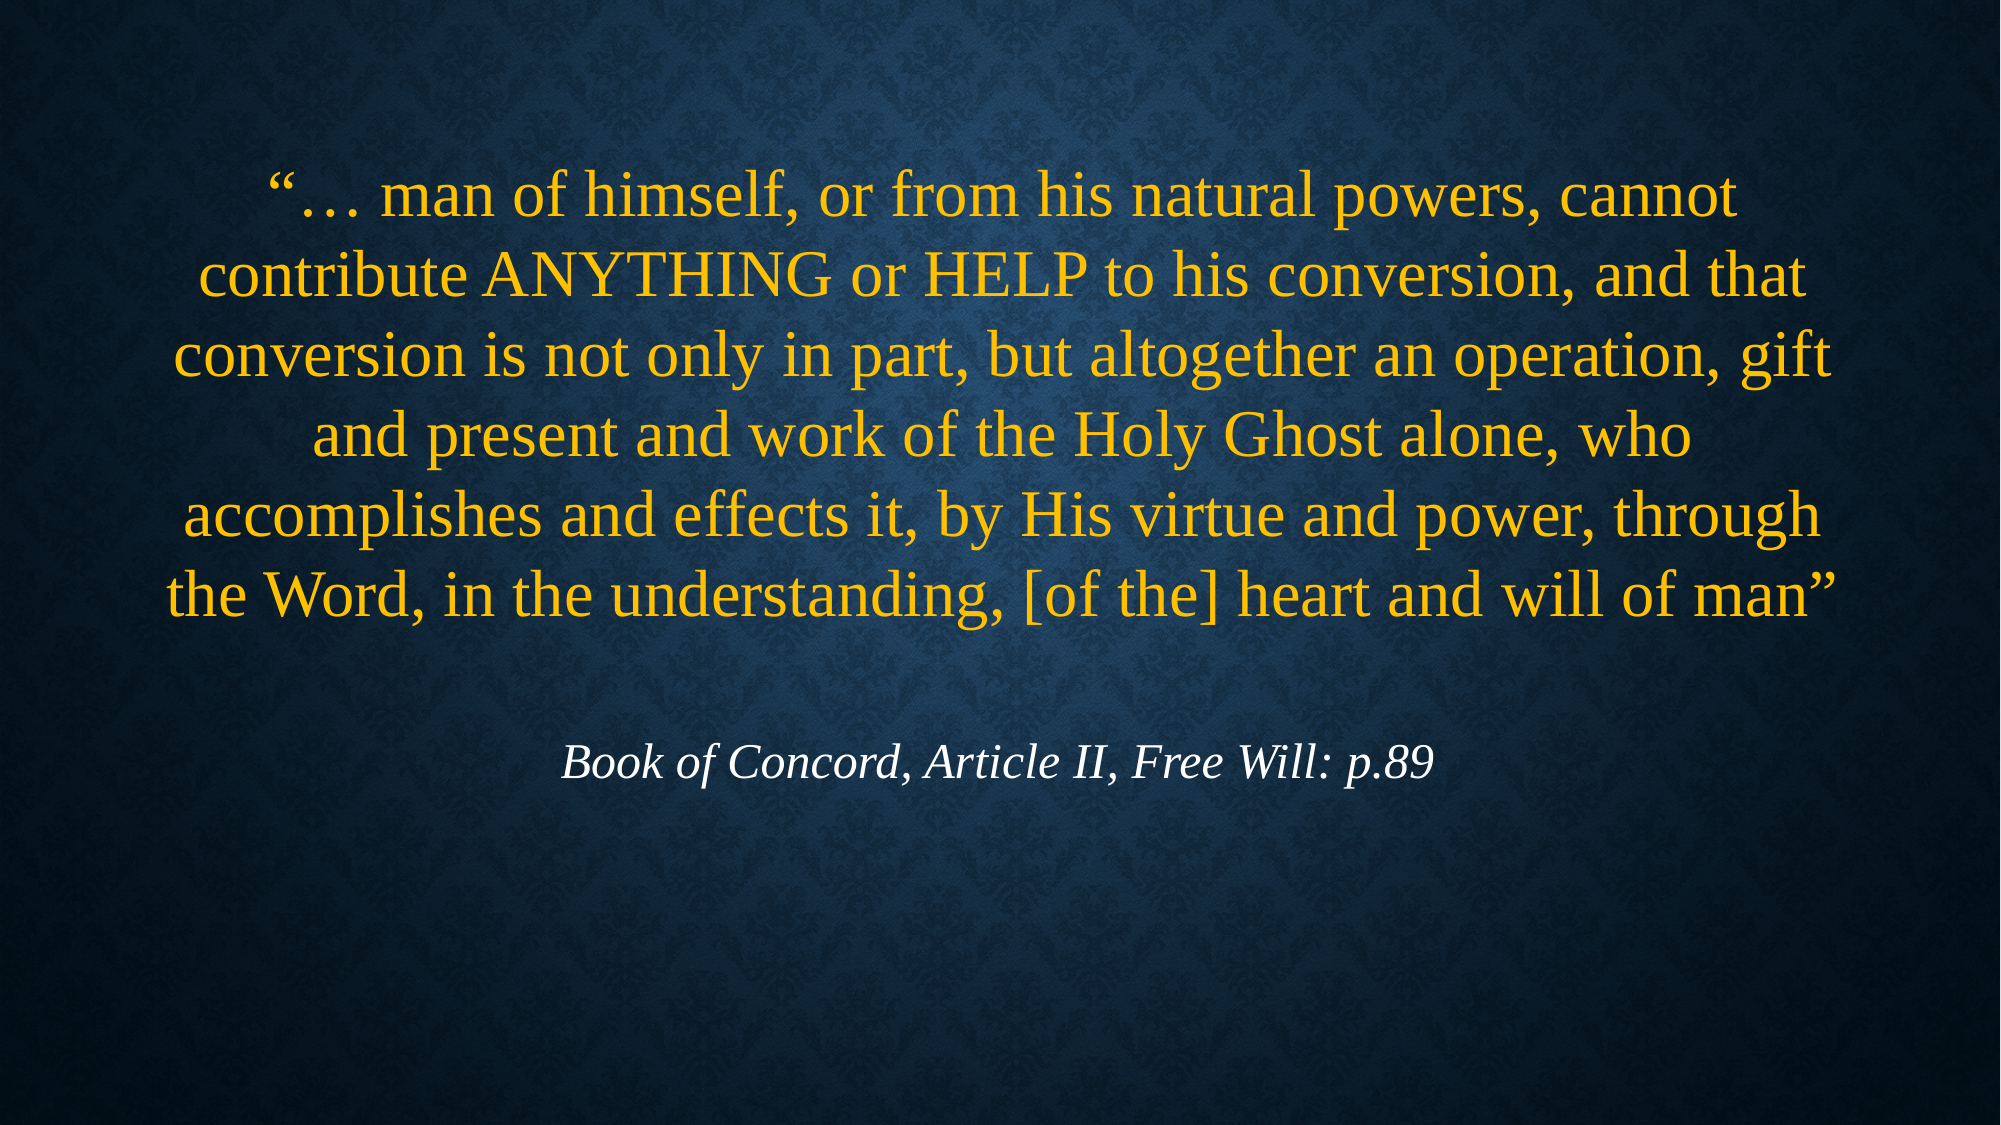

“… man of himself, or from his natural powers, cannot contribute ANYTHING or HELP to his conversion, and that conversion is not only in part, but altogether an operation, gift and present and work of the Holy Ghost alone, who accomplishes and effects it, by His virtue and power, through the Word, in the understanding, [of the] heart and will of man”
Book of Concord, Article II, Free Will: p.89